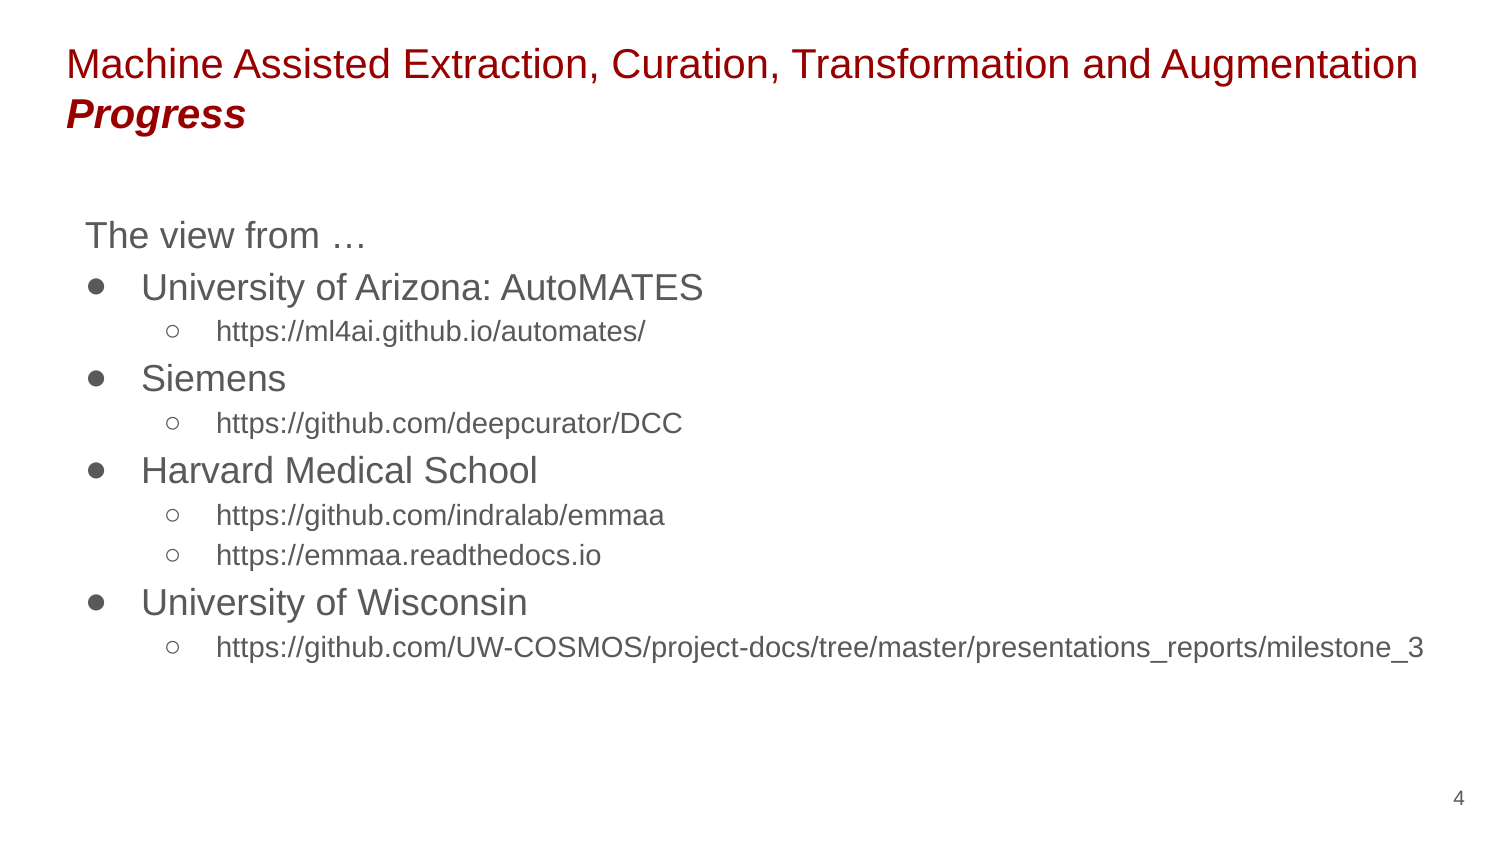

# Machine Assisted Extraction, Curation, Transformation and Augmentation Progress
The view from …
University of Arizona: AutoMATES
https://ml4ai.github.io/automates/
Siemens
https://github.com/deepcurator/DCC
Harvard Medical School
https://github.com/indralab/emmaa
https://emmaa.readthedocs.io
University of Wisconsin
https://github.com/UW-COSMOS/project-docs/tree/master/presentations_reports/milestone_3
4